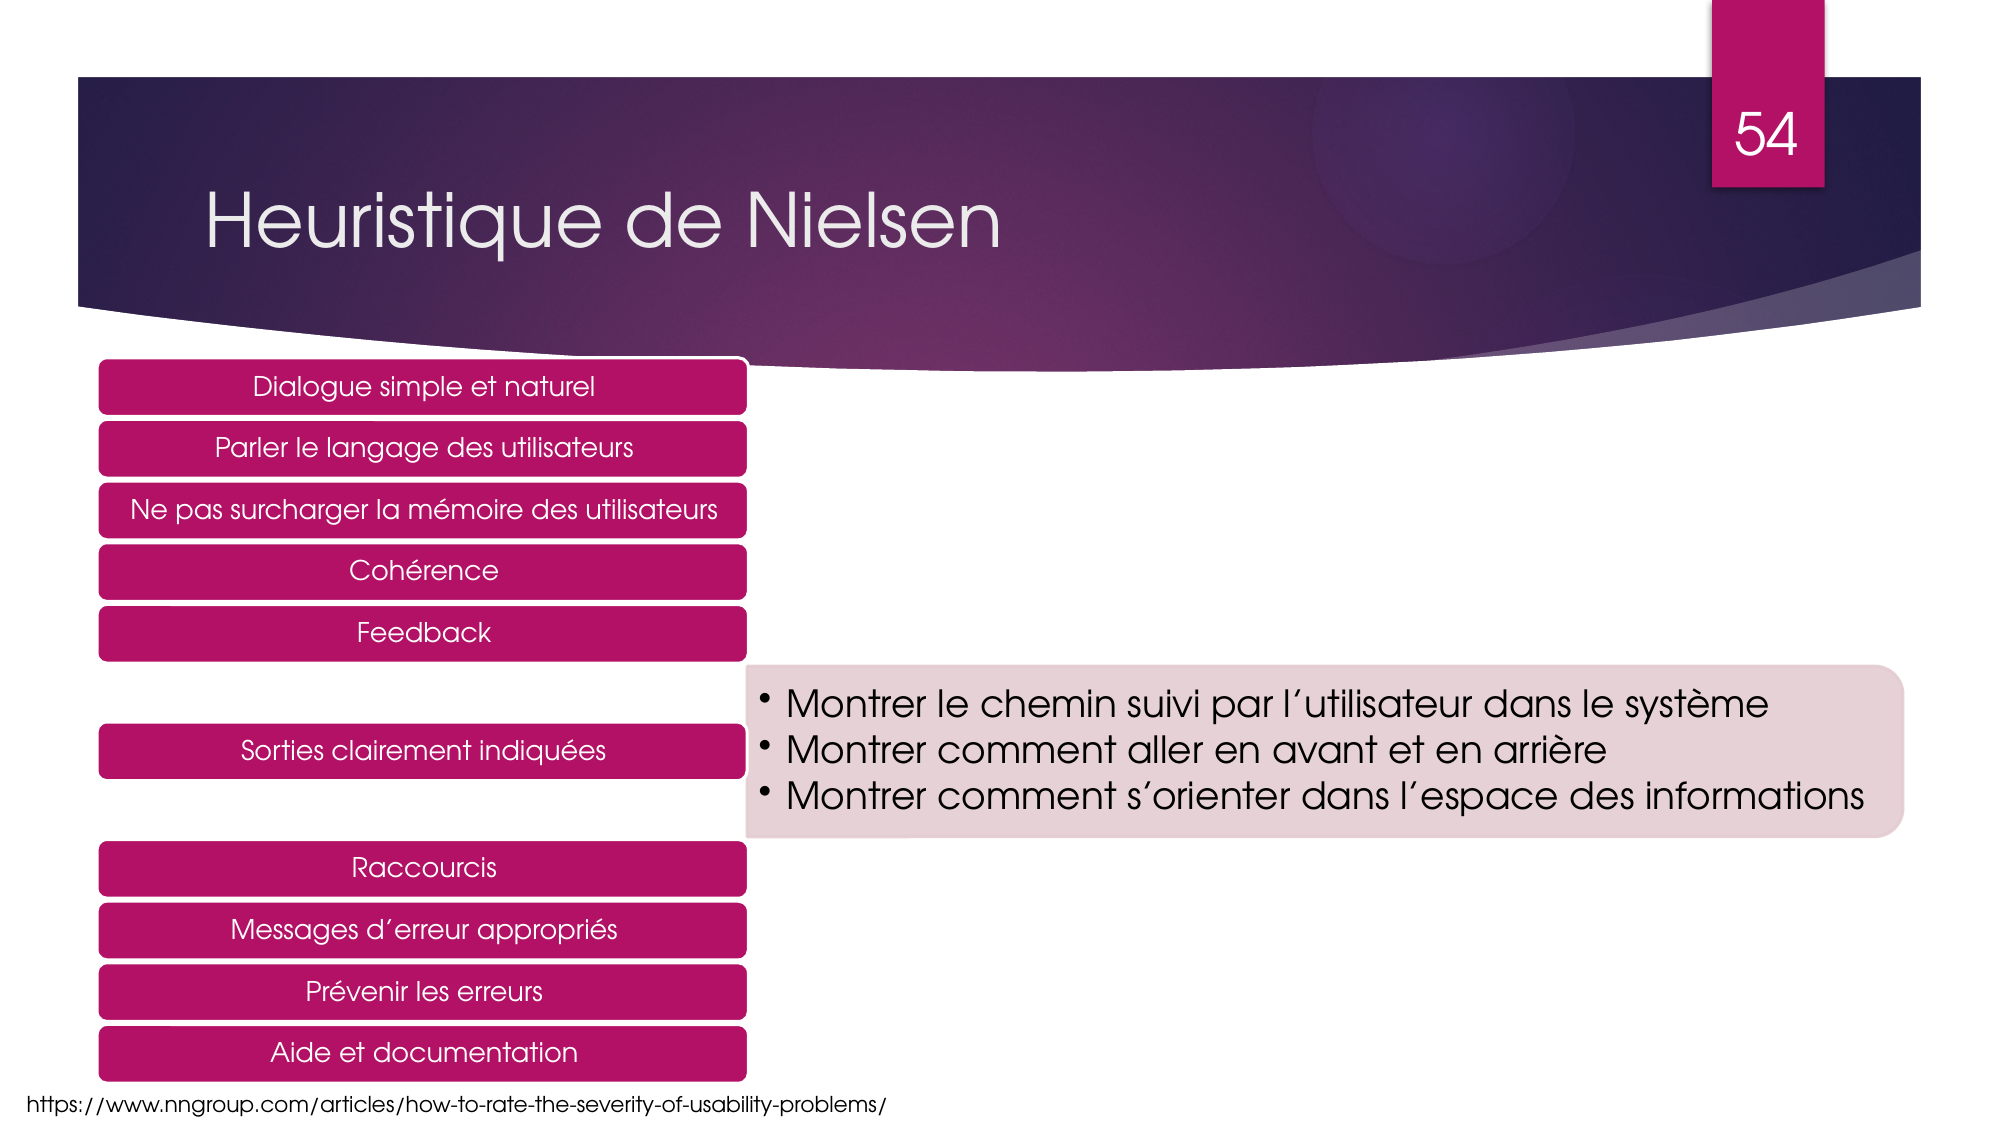

54
# Heuristique de Nielsen
Dialogue simple et naturel
Parler le langage des utilisateurs
Ne pas surcharger la mémoire des utilisateurs
Cohérence
Feedback
Montrer le chemin suivi par l’utilisateur dans le système
Montrer comment aller en avant et en arrière
Montrer comment s’orienter dans l’espace des informations
Sorties clairement indiquées
Raccourcis
Messages d’erreur appropriés
Prévenir les erreurs
Aide et documentation
https://www.nngroup.com/articles/how-to-rate-the-severity-of-usability-problems/